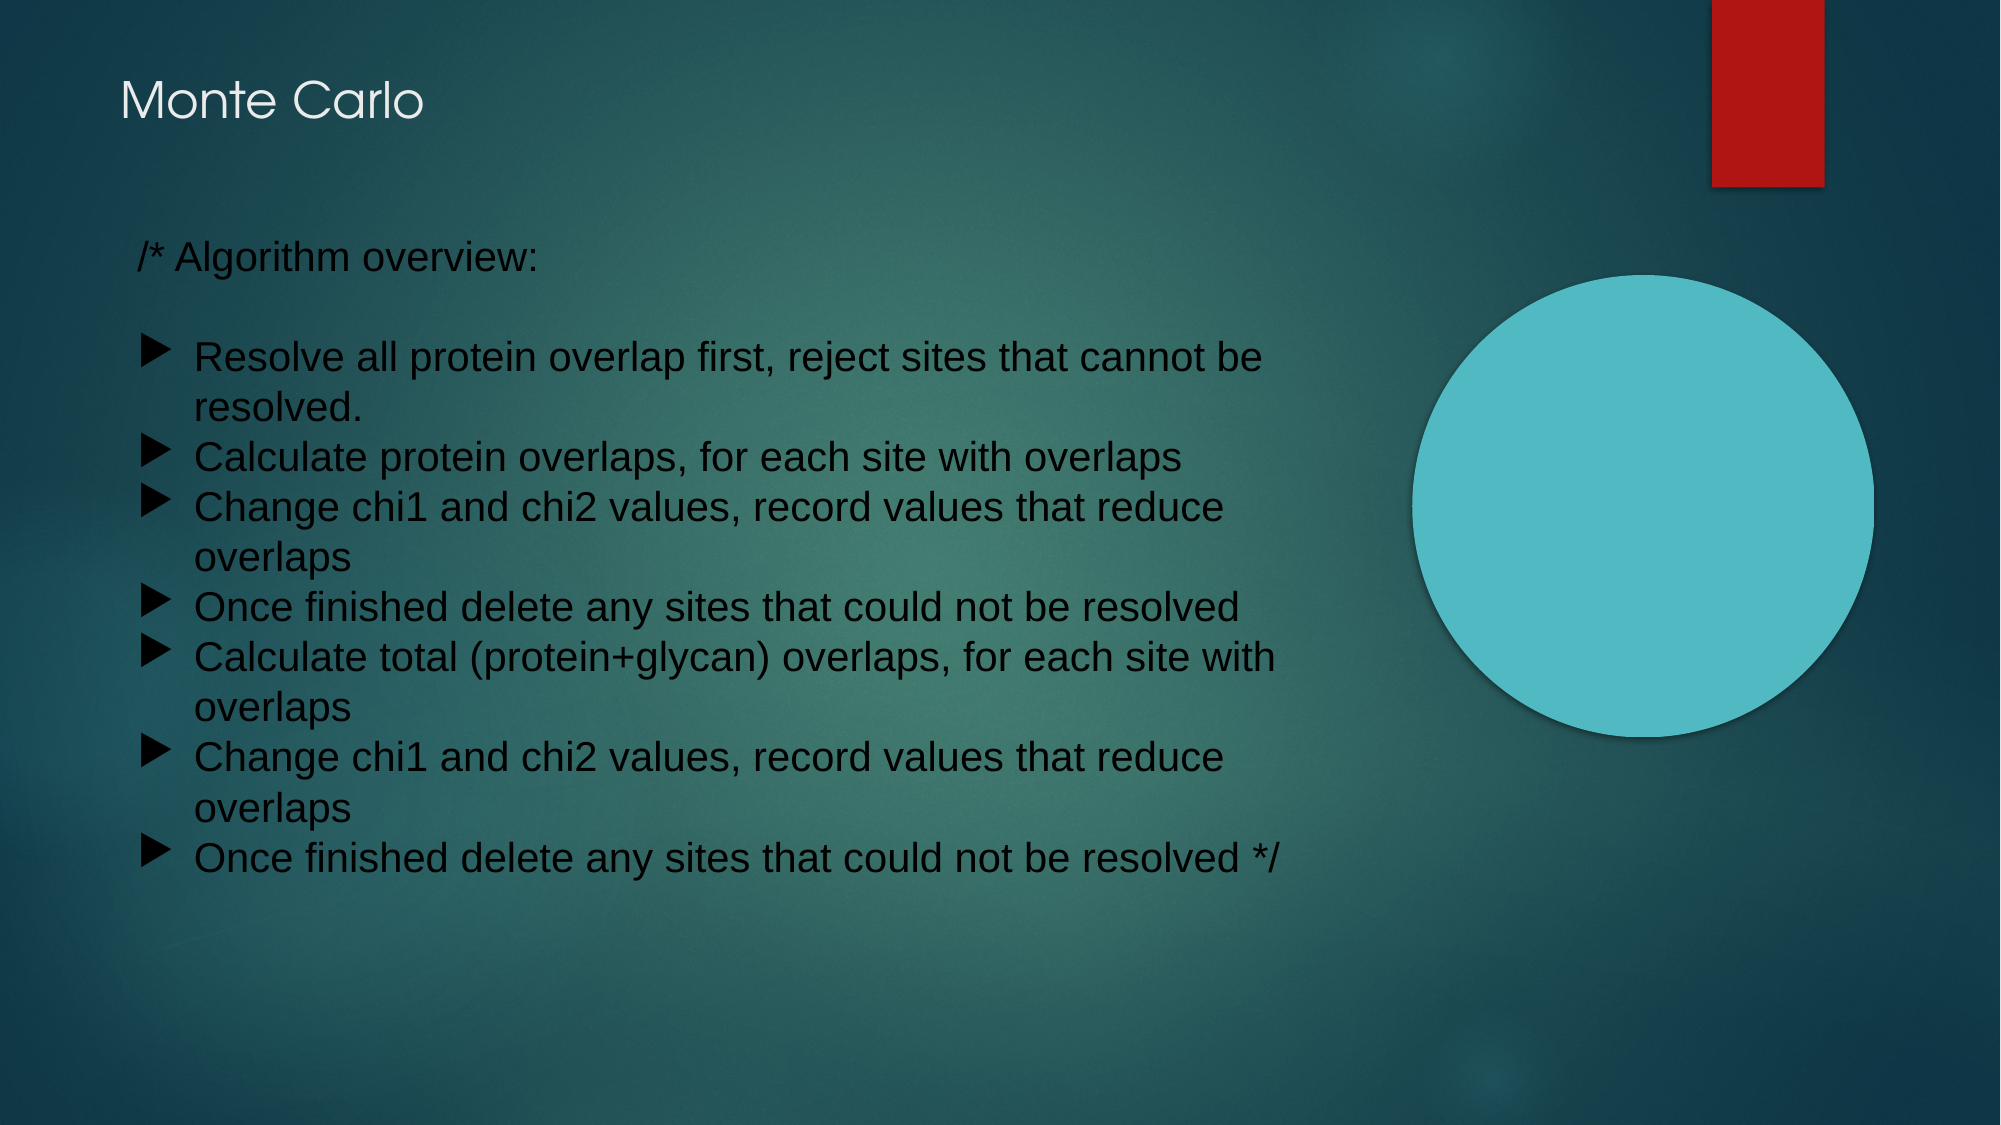

Monte Carlo
/* Algorithm overview:

Resolve all protein overlap first, reject sites that cannot be resolved.
Calculate protein overlaps, for each site with overlaps
Change chi1 and chi2 values, record values that reduce overlaps
Once finished delete any sites that could not be resolved
Calculate total (protein+glycan) overlaps, for each site with overlaps
Change chi1 and chi2 values, record values that reduce overlaps
Once finished delete any sites that could not be resolved */